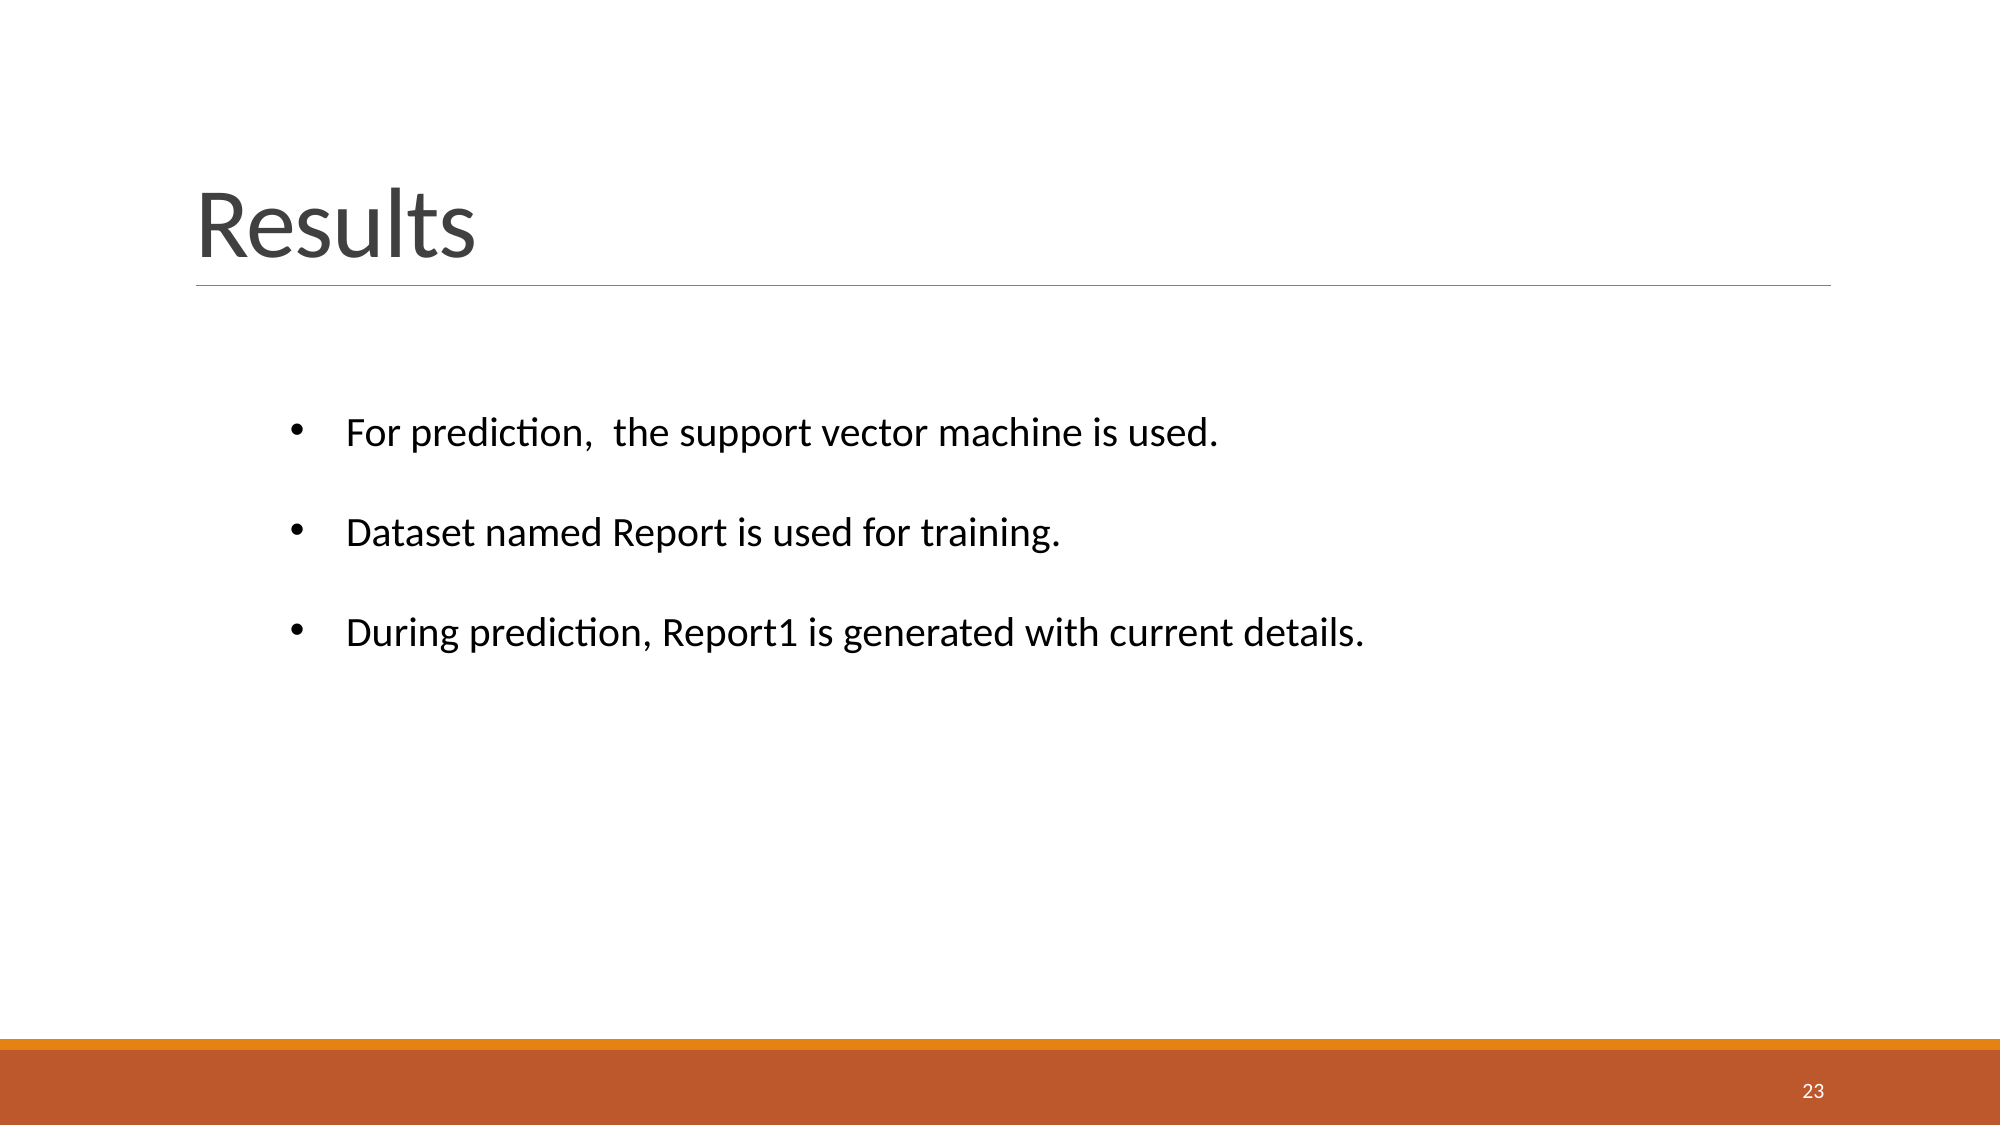

# Results
For prediction,  the support vector machine is used.
Dataset named Report is used for training.
During prediction, Report1 is generated with current details.
23